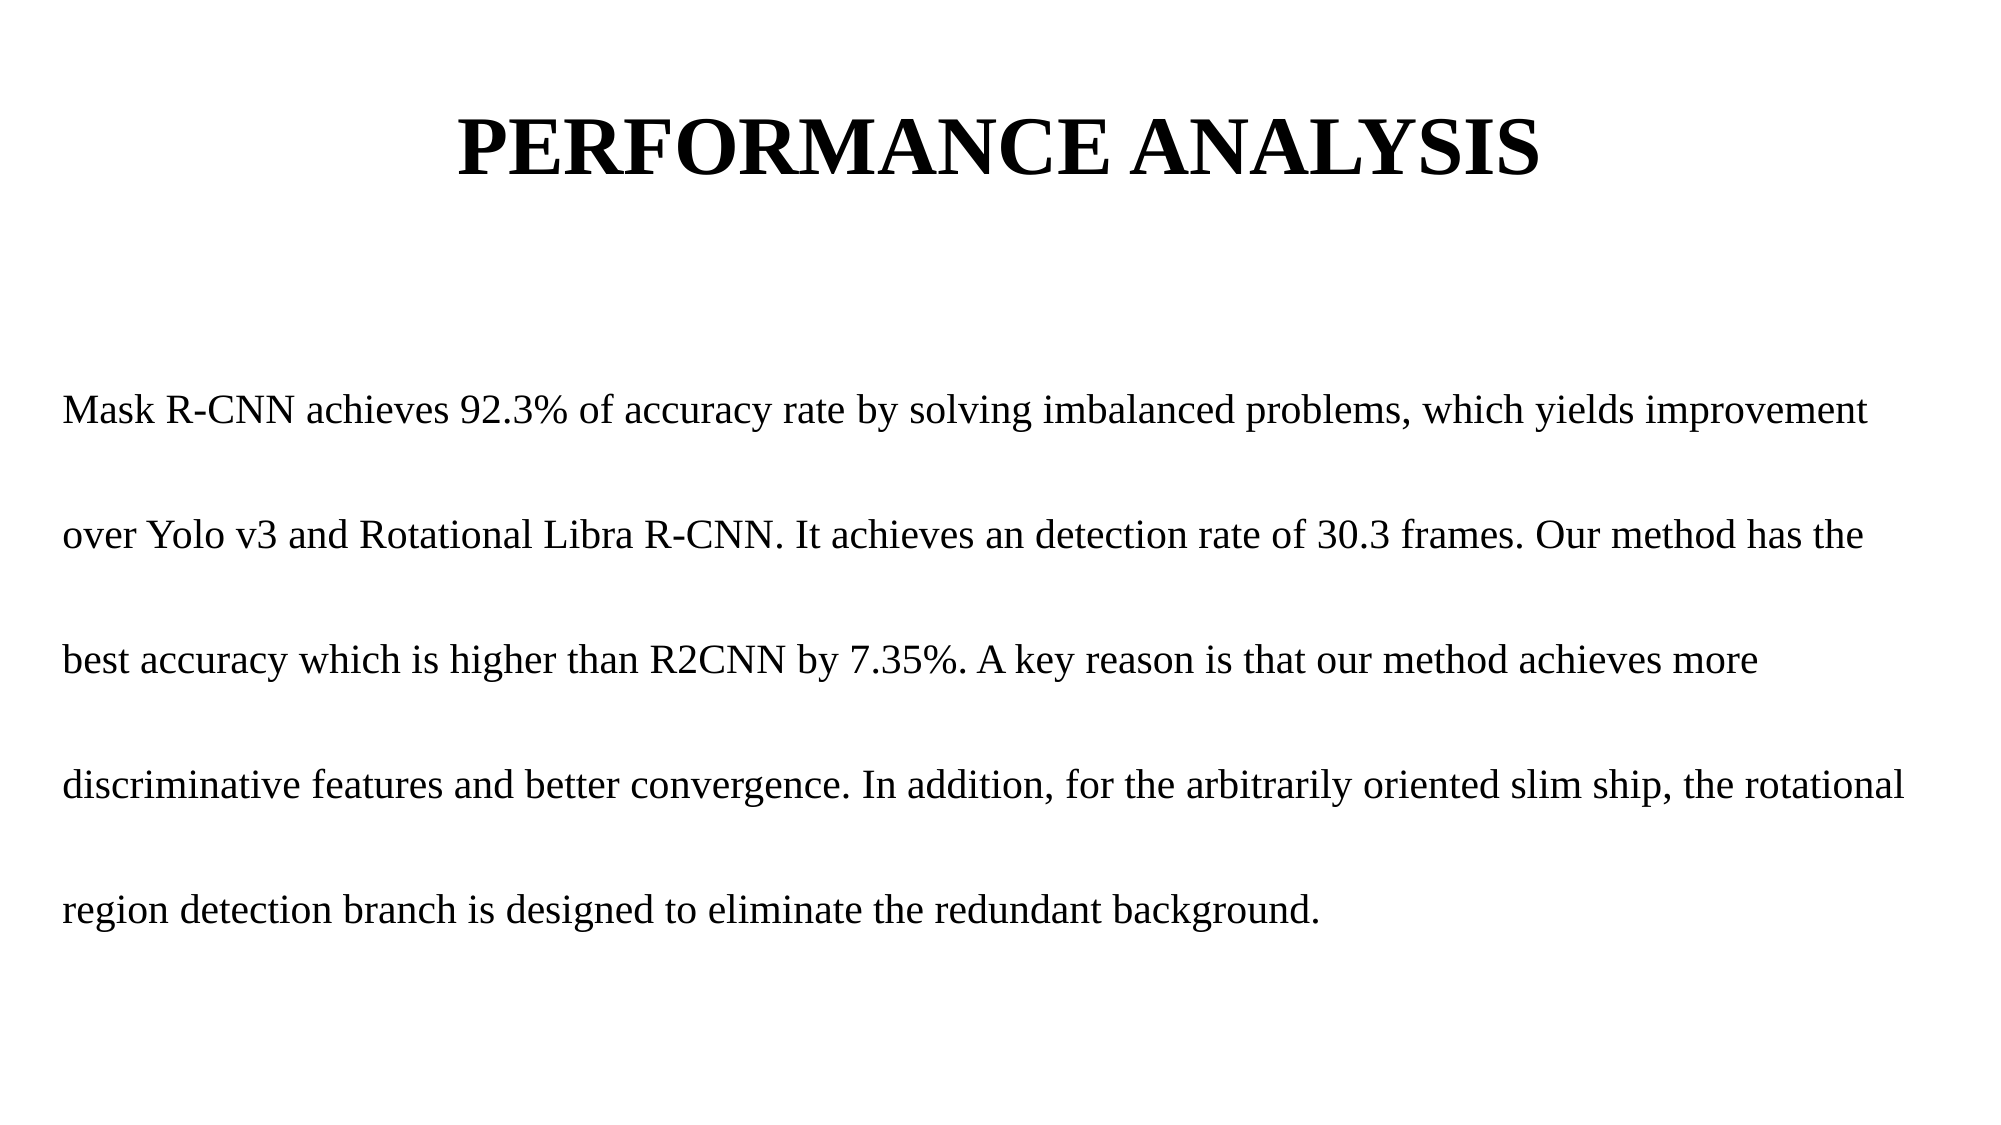

PERFORMANCE ANALYSIS
Mask R-CNN achieves 92.3% of accuracy rate by solving imbalanced problems, which yields improvement over Yolo v3 and Rotational Libra R-CNN. It achieves an detection rate of 30.3 frames. Our method has the best accuracy which is higher than R2CNN by 7.35%. A key reason is that our method achieves more discriminative features and better convergence. In addition, for the arbitrarily oriented slim ship, the rotational region detection branch is designed to eliminate the redundant background.